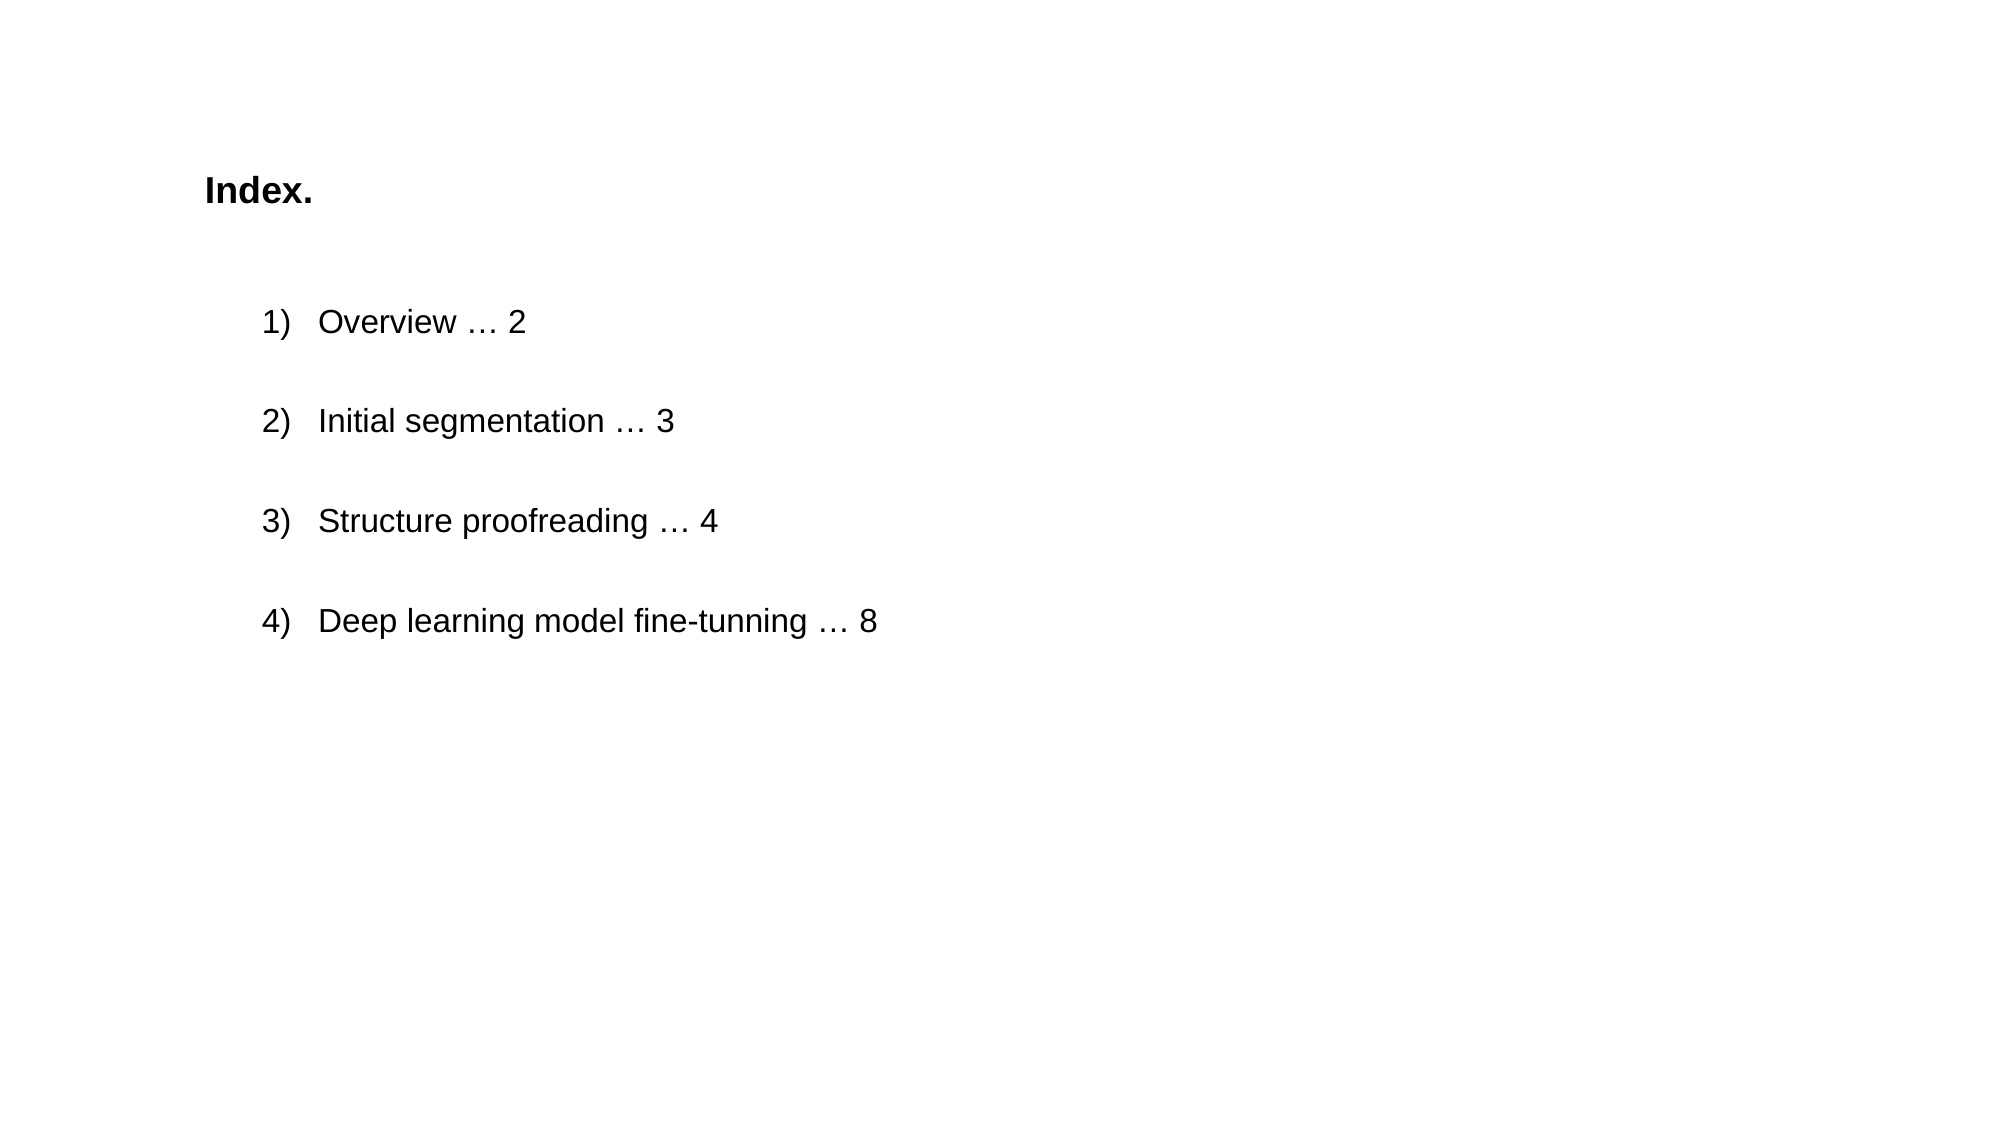

Index.
Overview … 2
Initial segmentation … 3
Structure proofreading … 4
Deep learning model fine-tunning … 8